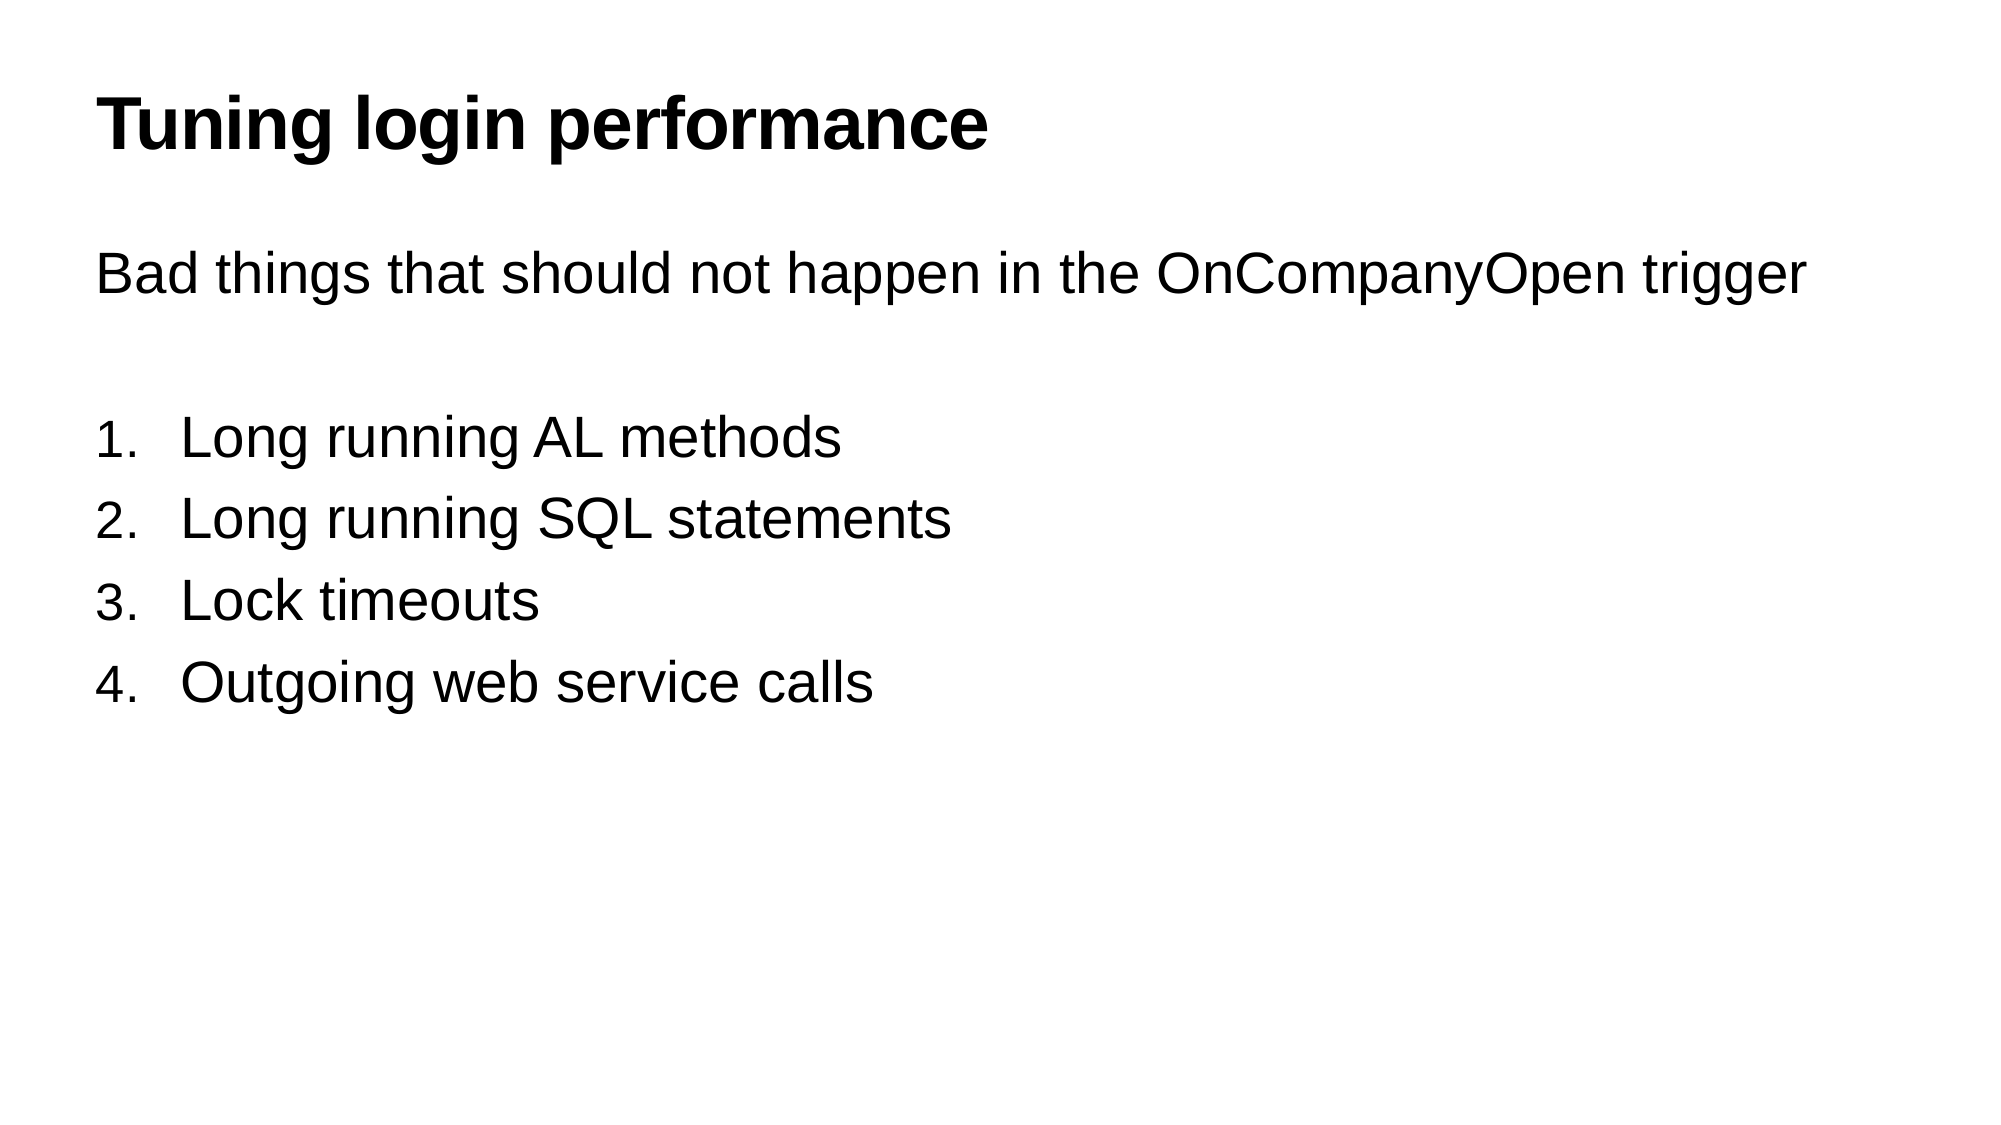

# Tuning login performance
Bad things that should not happen in the OnCompanyOpen trigger

Long running AL methods
Long running SQL statements
Lock timeouts
Outgoing web service calls